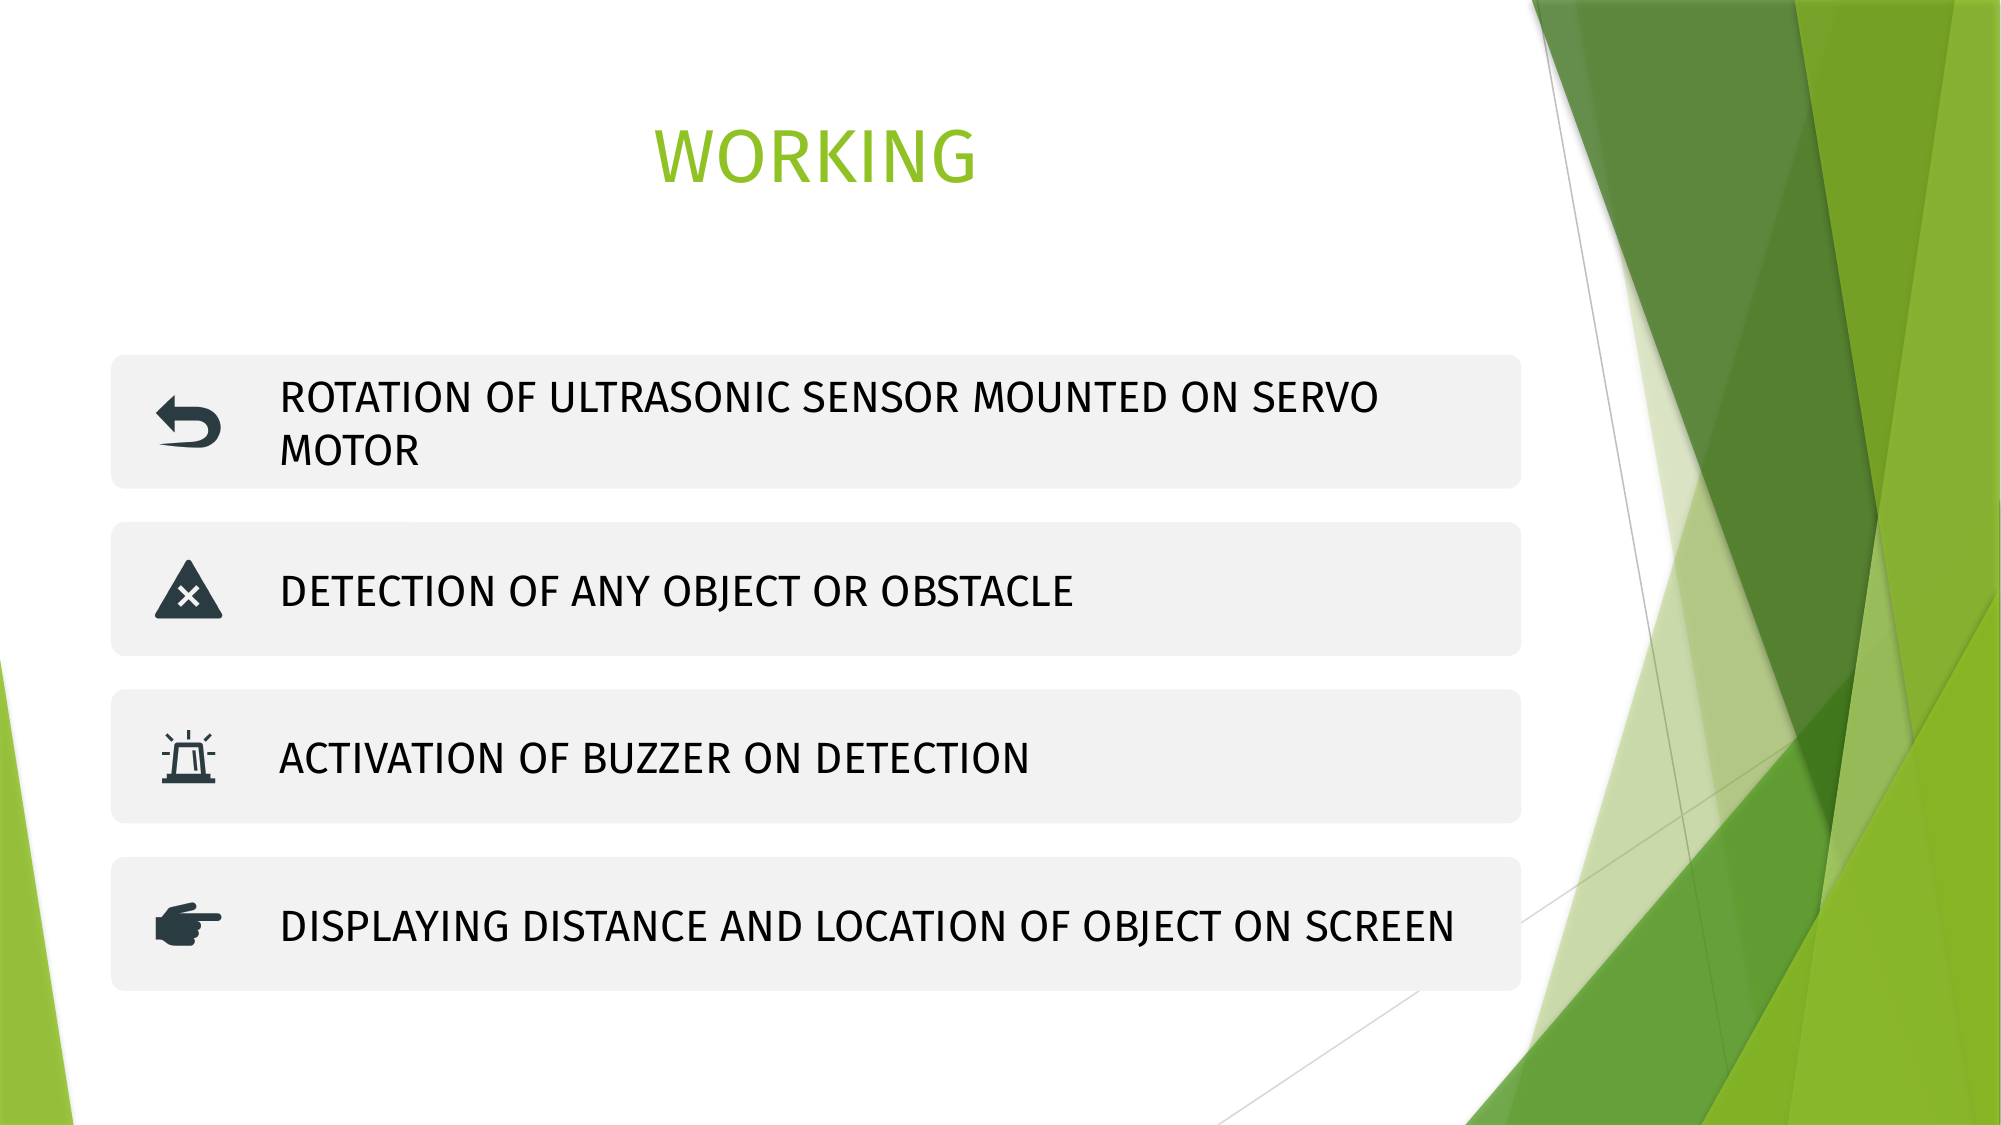

# WORKING
ROTATION OF ULTRASONIC SENSOR MOUNTED ON SERVO MOTOR
DETECTION OF ANY OBJECT OR OBSTACLE
ACTIVATION OF BUZZER ON DETECTION
DISPLAYING DISTANCE AND LOCATION OF OBJECT ON SCREEN